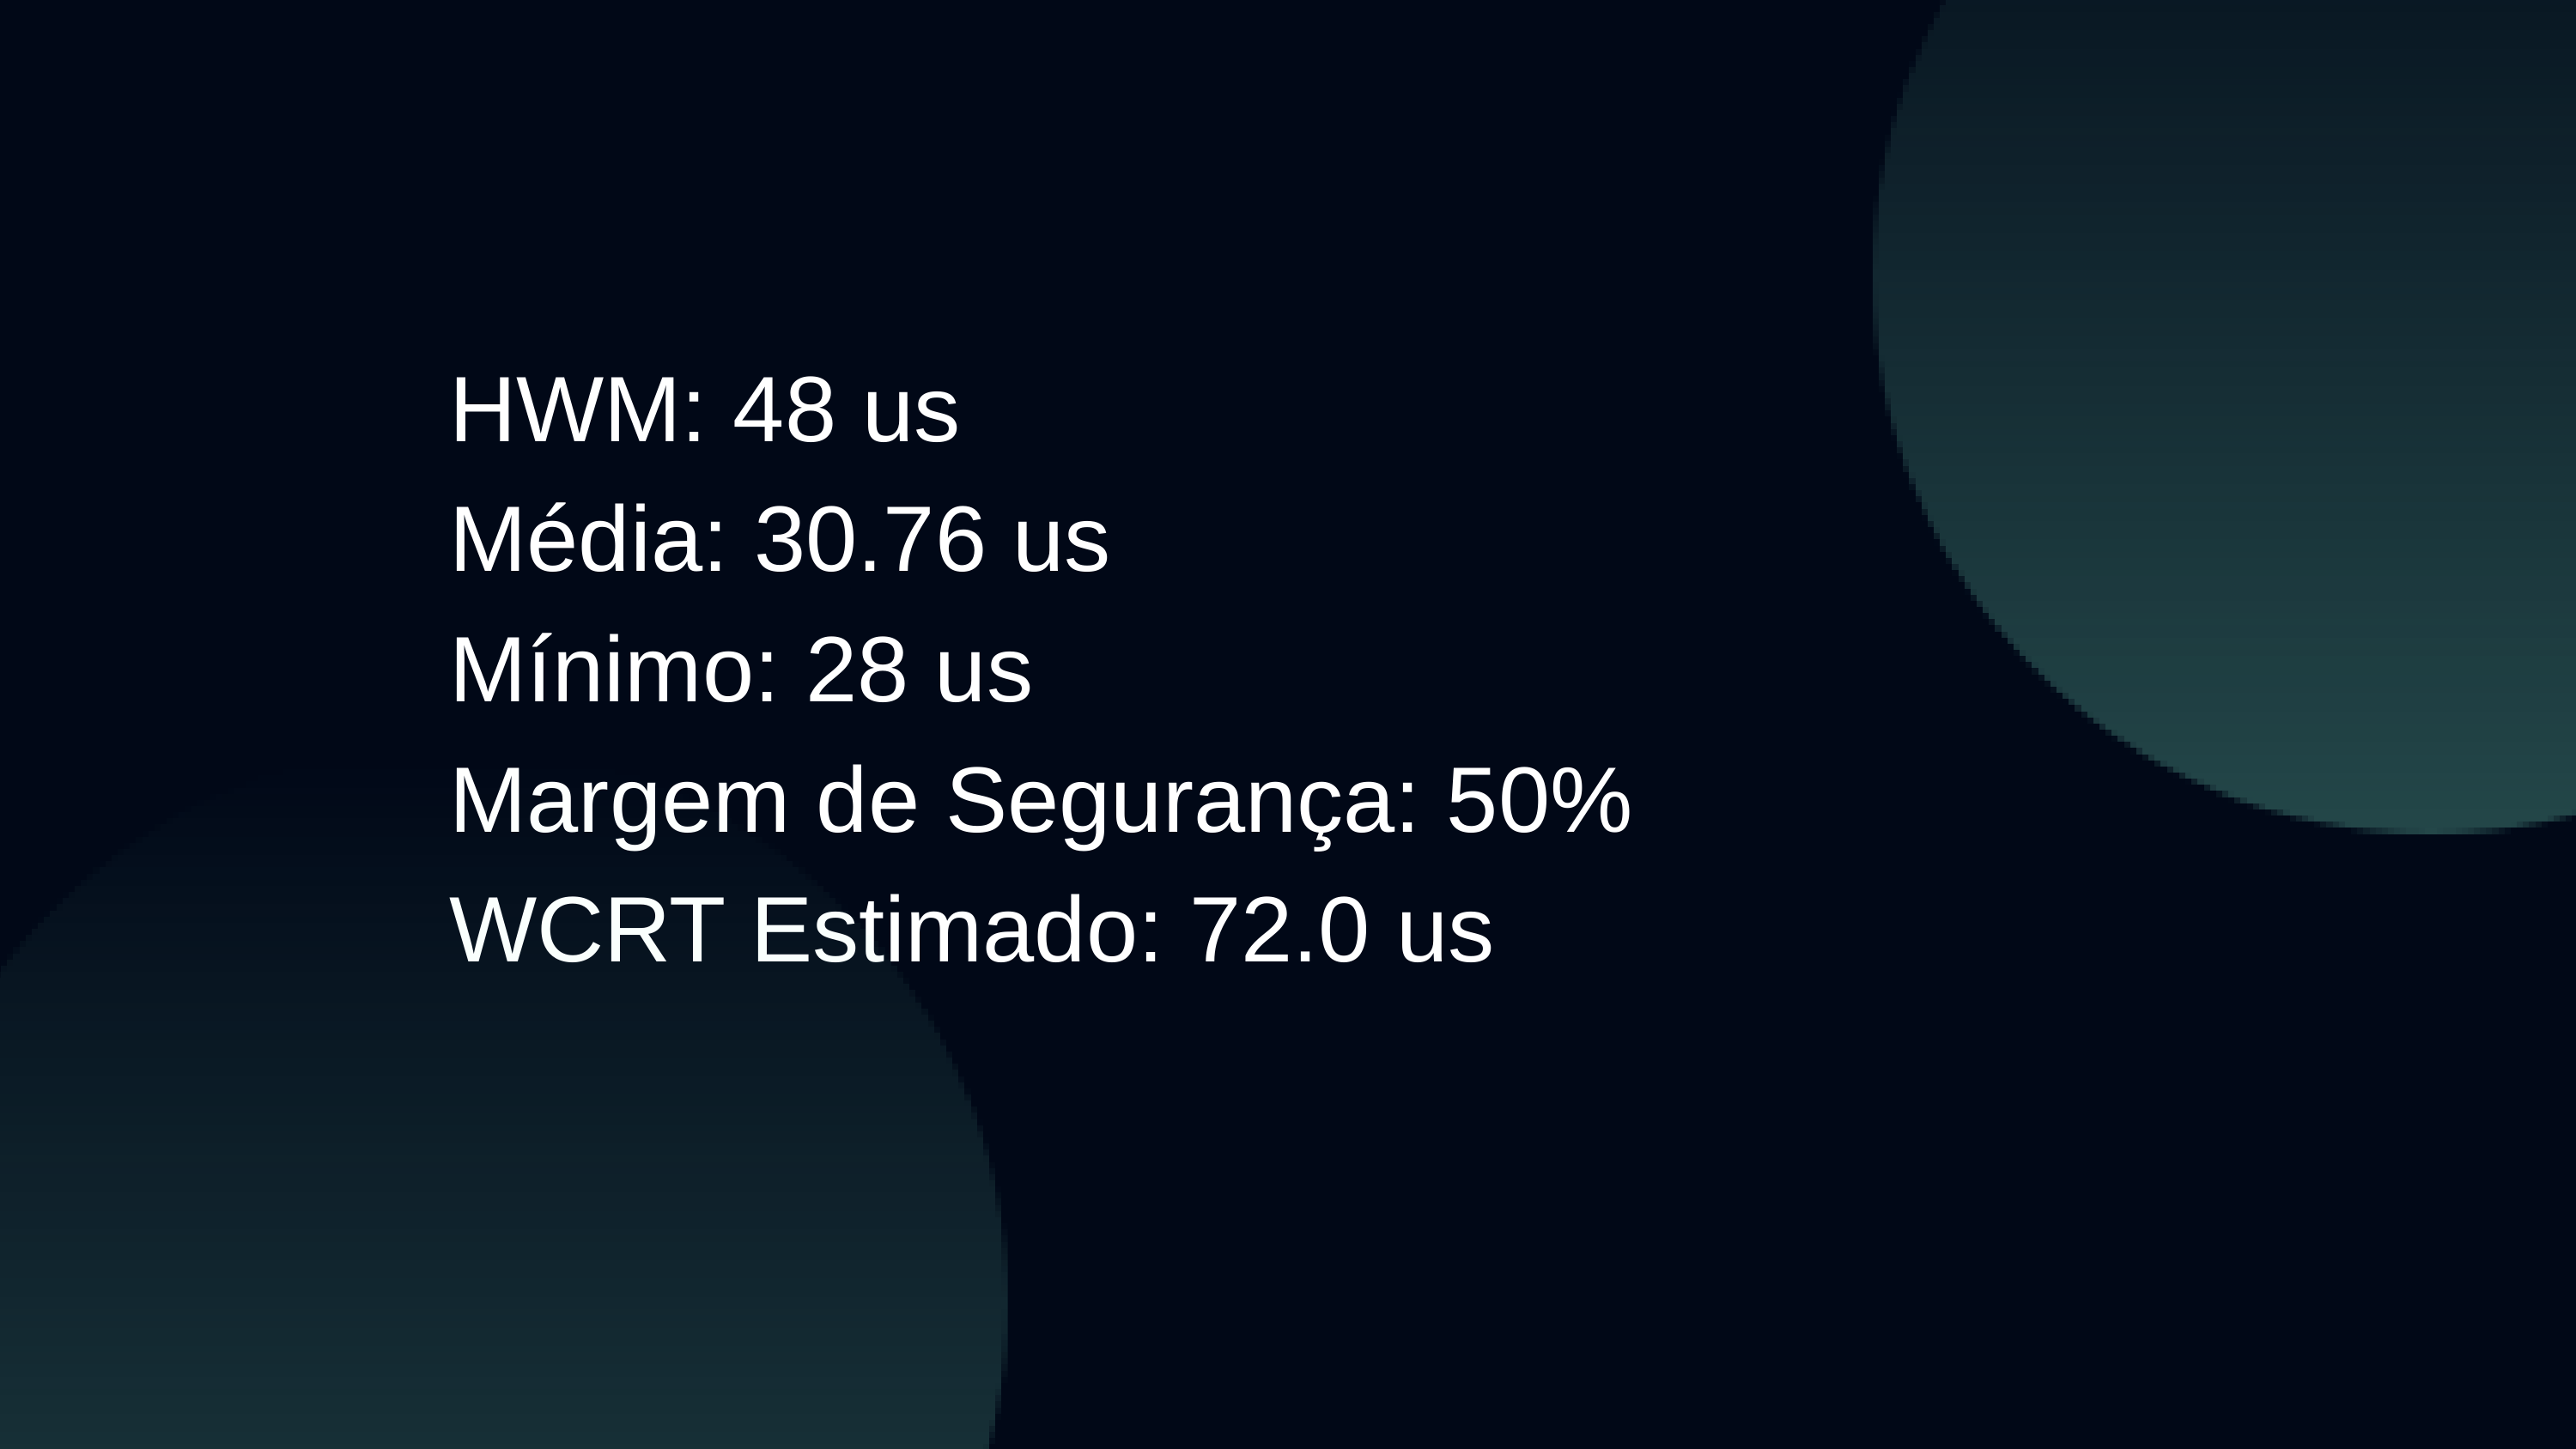

HWM: 48 us
Média: 30.76 us
Mínimo: 28 us
Margem de Segurança: 50%
WCRT Estimado: 72.0 us